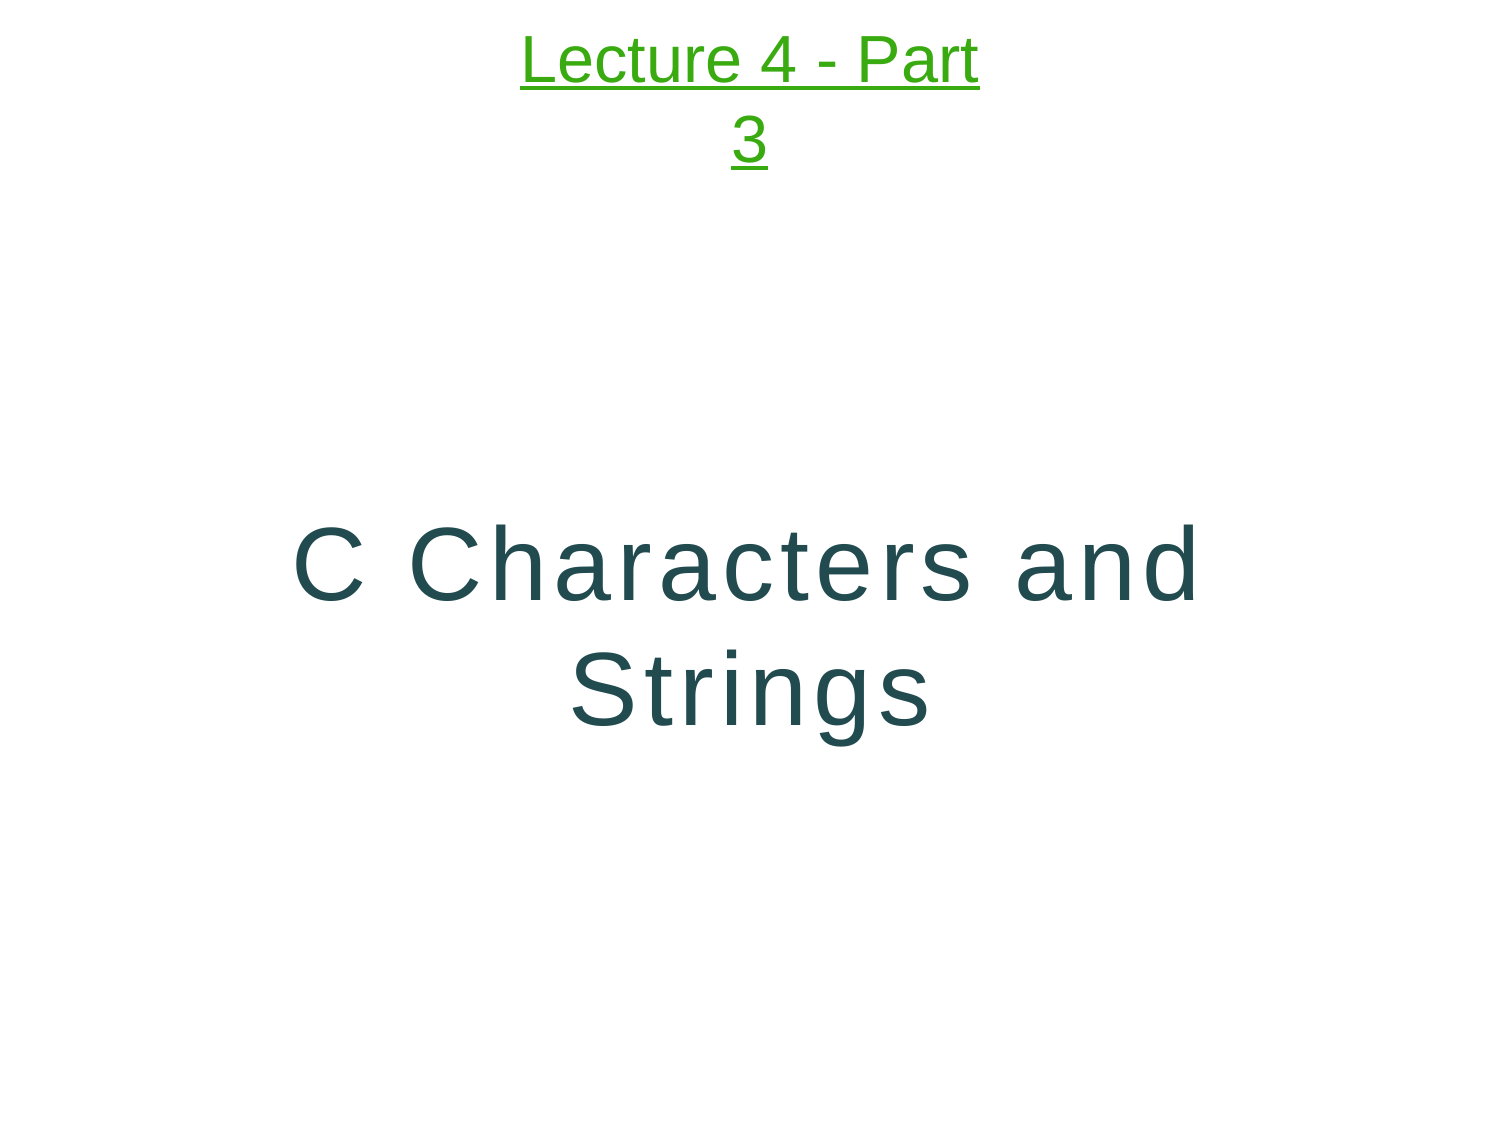

# Lecture 4 - Part 3
C Characters and Strings